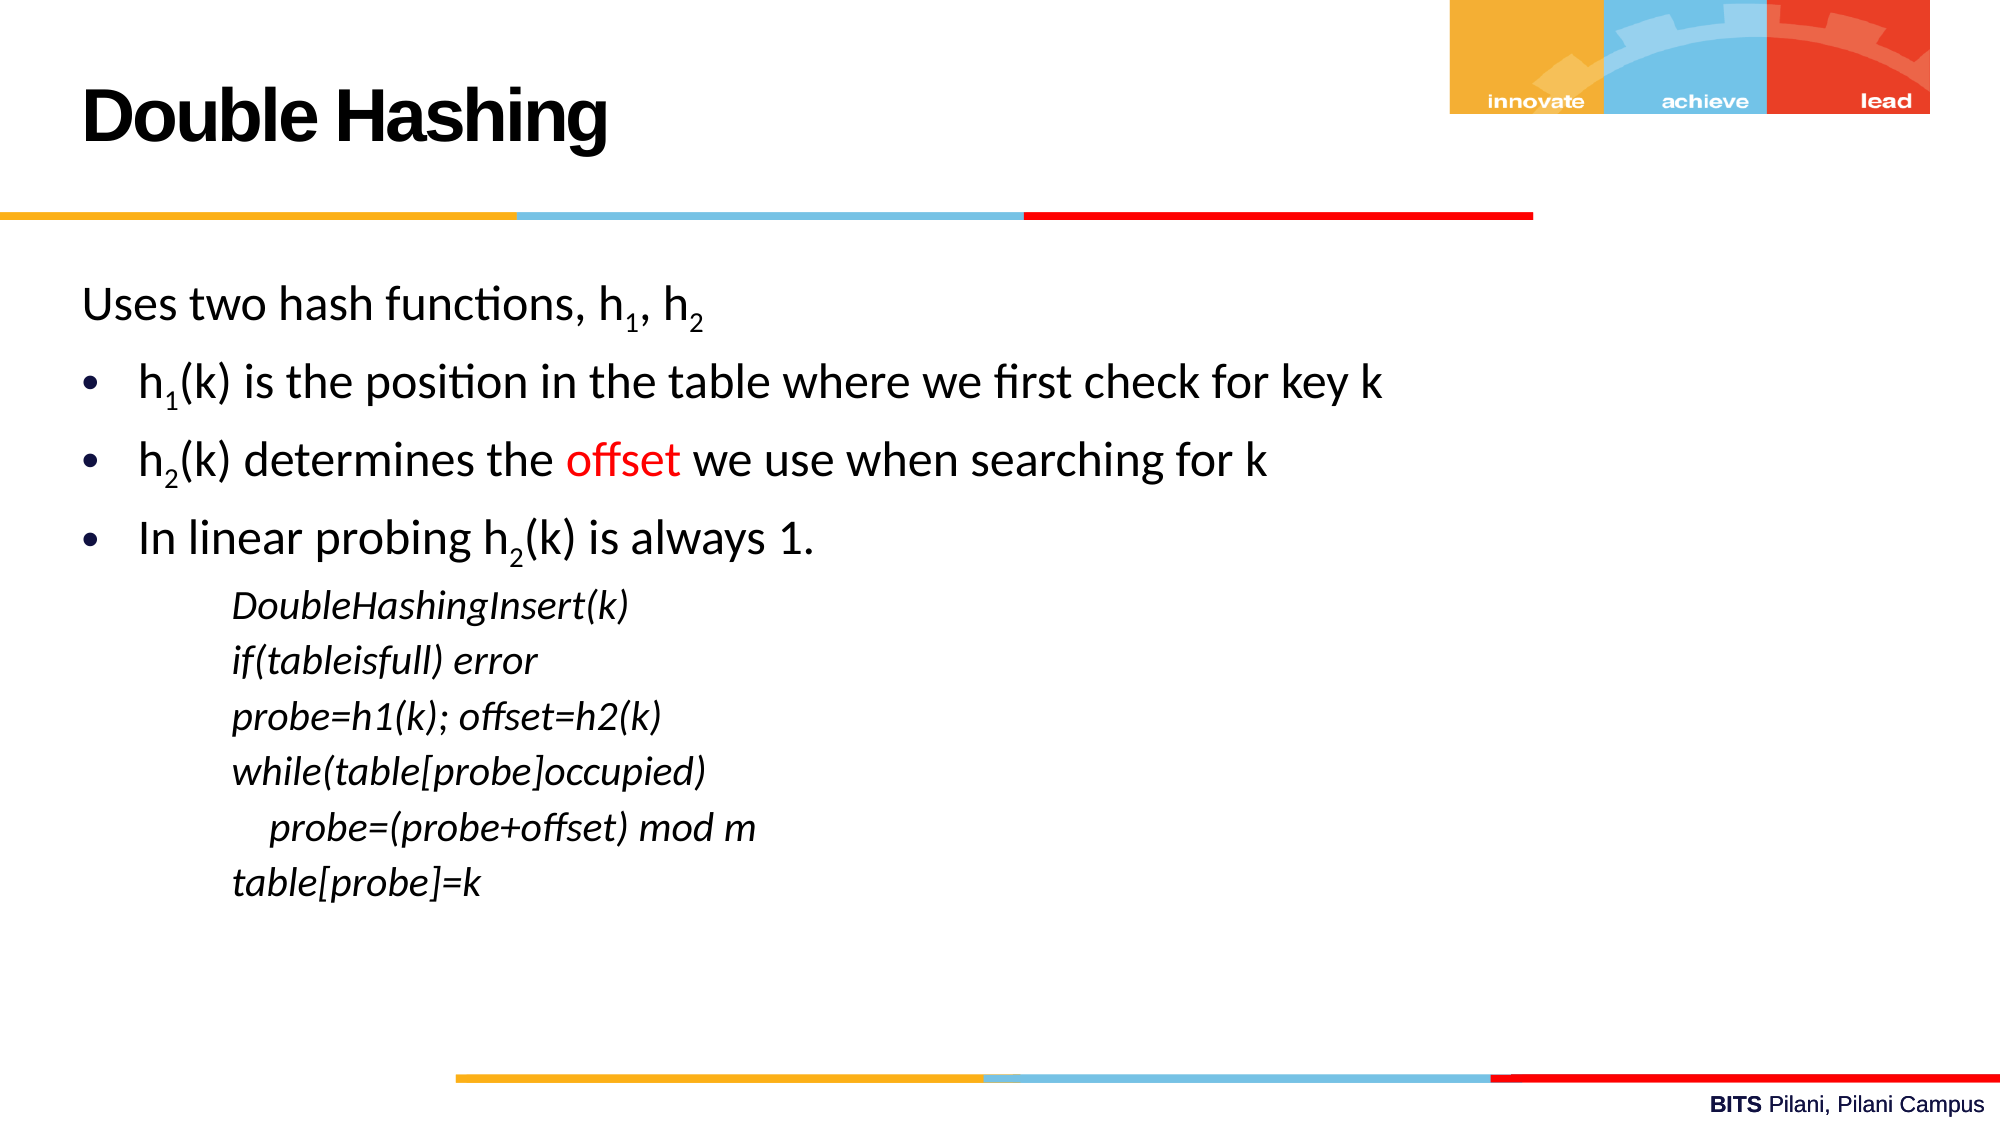

Double Hashing
Uses two hash functions, h1, h2
h1(k) is the position in the table where we first check for key k
h2(k) determines the offset we use when searching for k
In linear probing h2(k) is always 1.
DoubleHashingInsert(k)
if(tableisfull) error
probe=h1(k); offset=h2(k)
while(table[probe]occupied)
	probe=(probe+offset) mod m
table[probe]=k